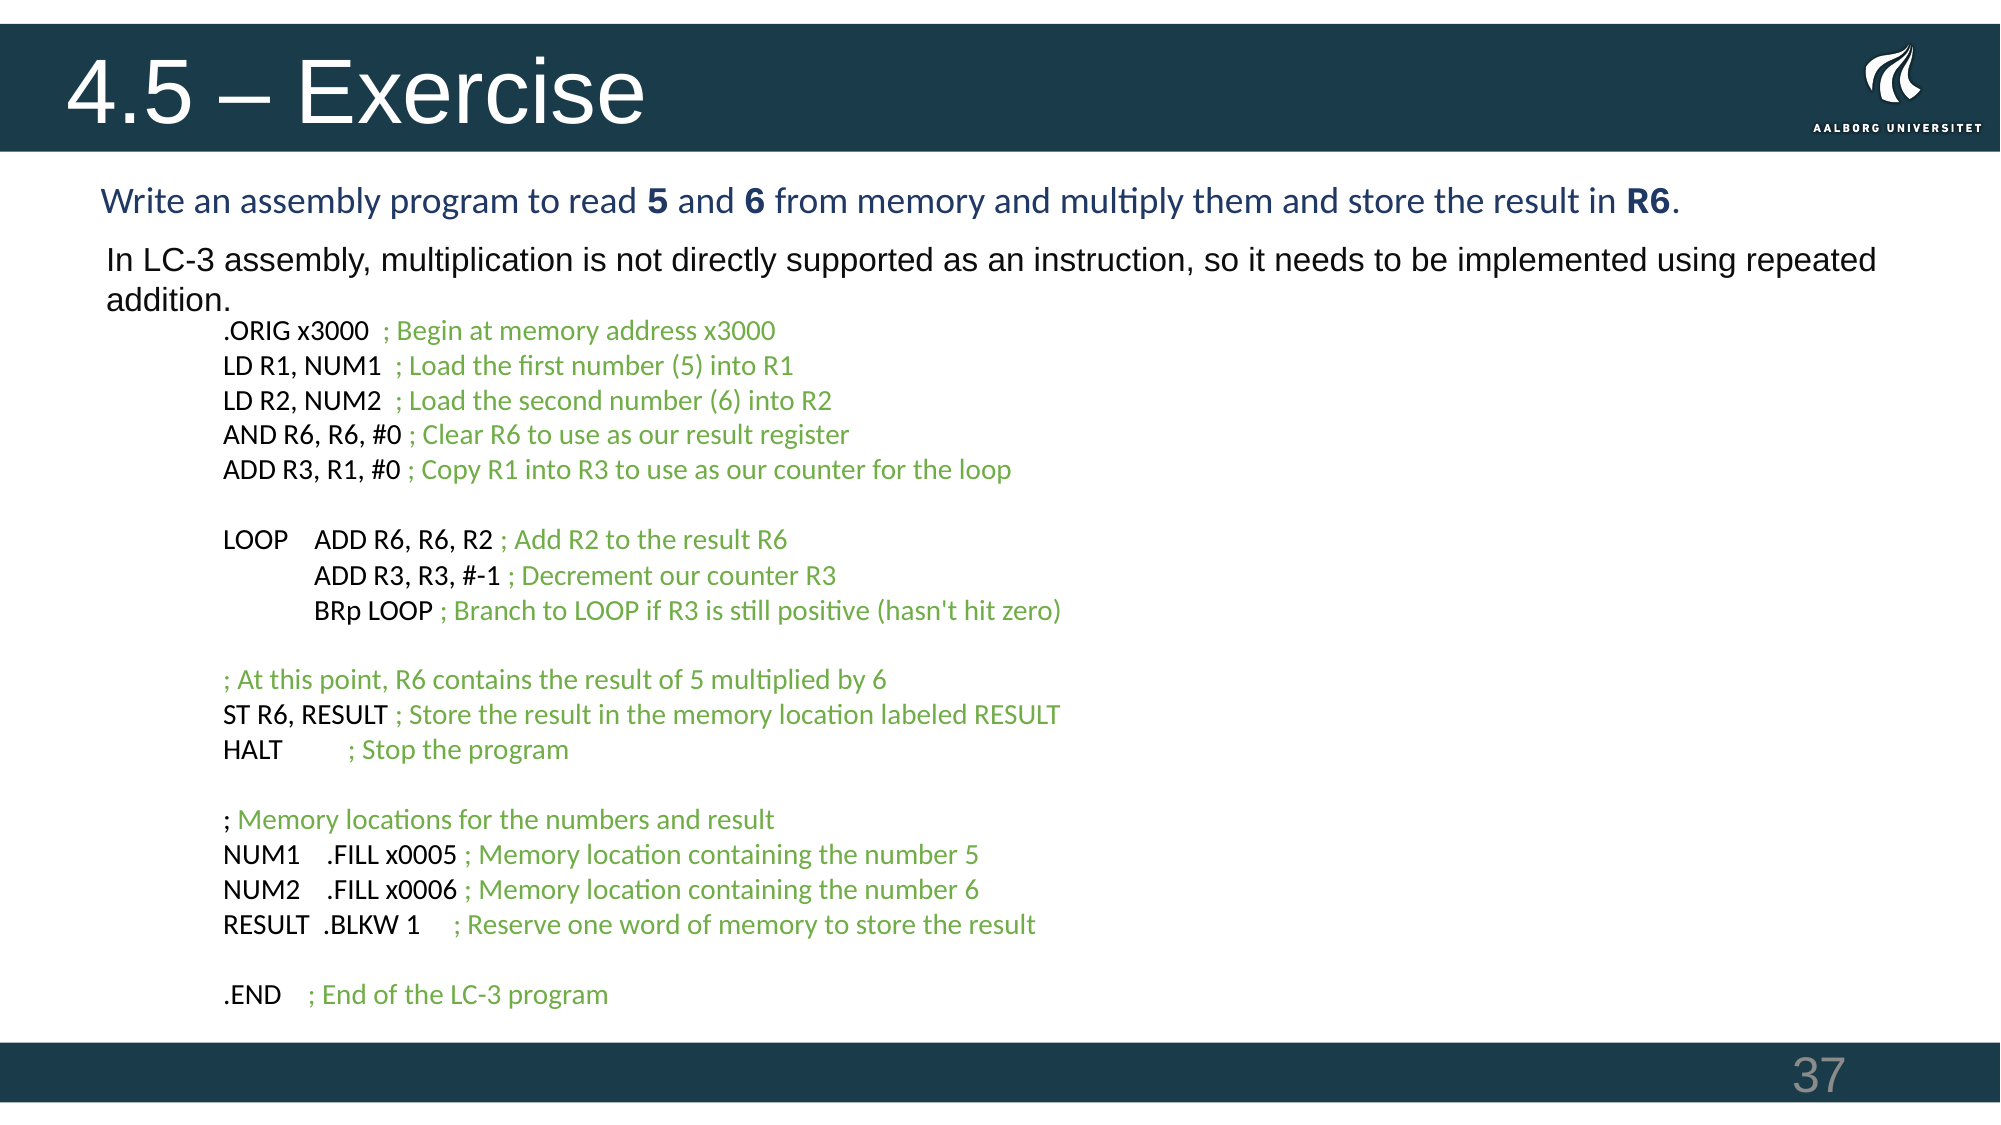

# 4.5 – Exercise
Write an assembly program to read 5 and 6 from memory and multiply them and store the result in R6.
In LC-3 assembly, multiplication is not directly supported as an instruction, so it needs to be implemented using repeated addition.
.ORIG x3000  ; Begin at memory address x3000
LD R1, NUM1  ; Load the first number (5) into R1
LD R2, NUM2  ; Load the second number (6) into R2
AND R6, R6, #0 ; Clear R6 to use as our result register
ADD R3, R1, #0 ; Copy R1 into R3 to use as our counter for the loop

LOOP    ADD R6, R6, R2 ; Add R2 to the result R6
              ADD R3, R3, #-1 ; Decrement our counter R3
              BRp LOOP ; Branch to LOOP if R3 is still positive (hasn't hit zero)

; At this point, R6 contains the result of 5 multiplied by 6
ST R6, RESULT ; Store the result in the memory location labeled RESULT
HALT          ; Stop the program

; Memory locations for the numbers and result
NUM1    .FILL x0005 ; Memory location containing the number 5
NUM2    .FILL x0006 ; Memory location containing the number 6
RESULT  .BLKW 1     ; Reserve one word of memory to store the result

.END    ; End of the LC-3 program